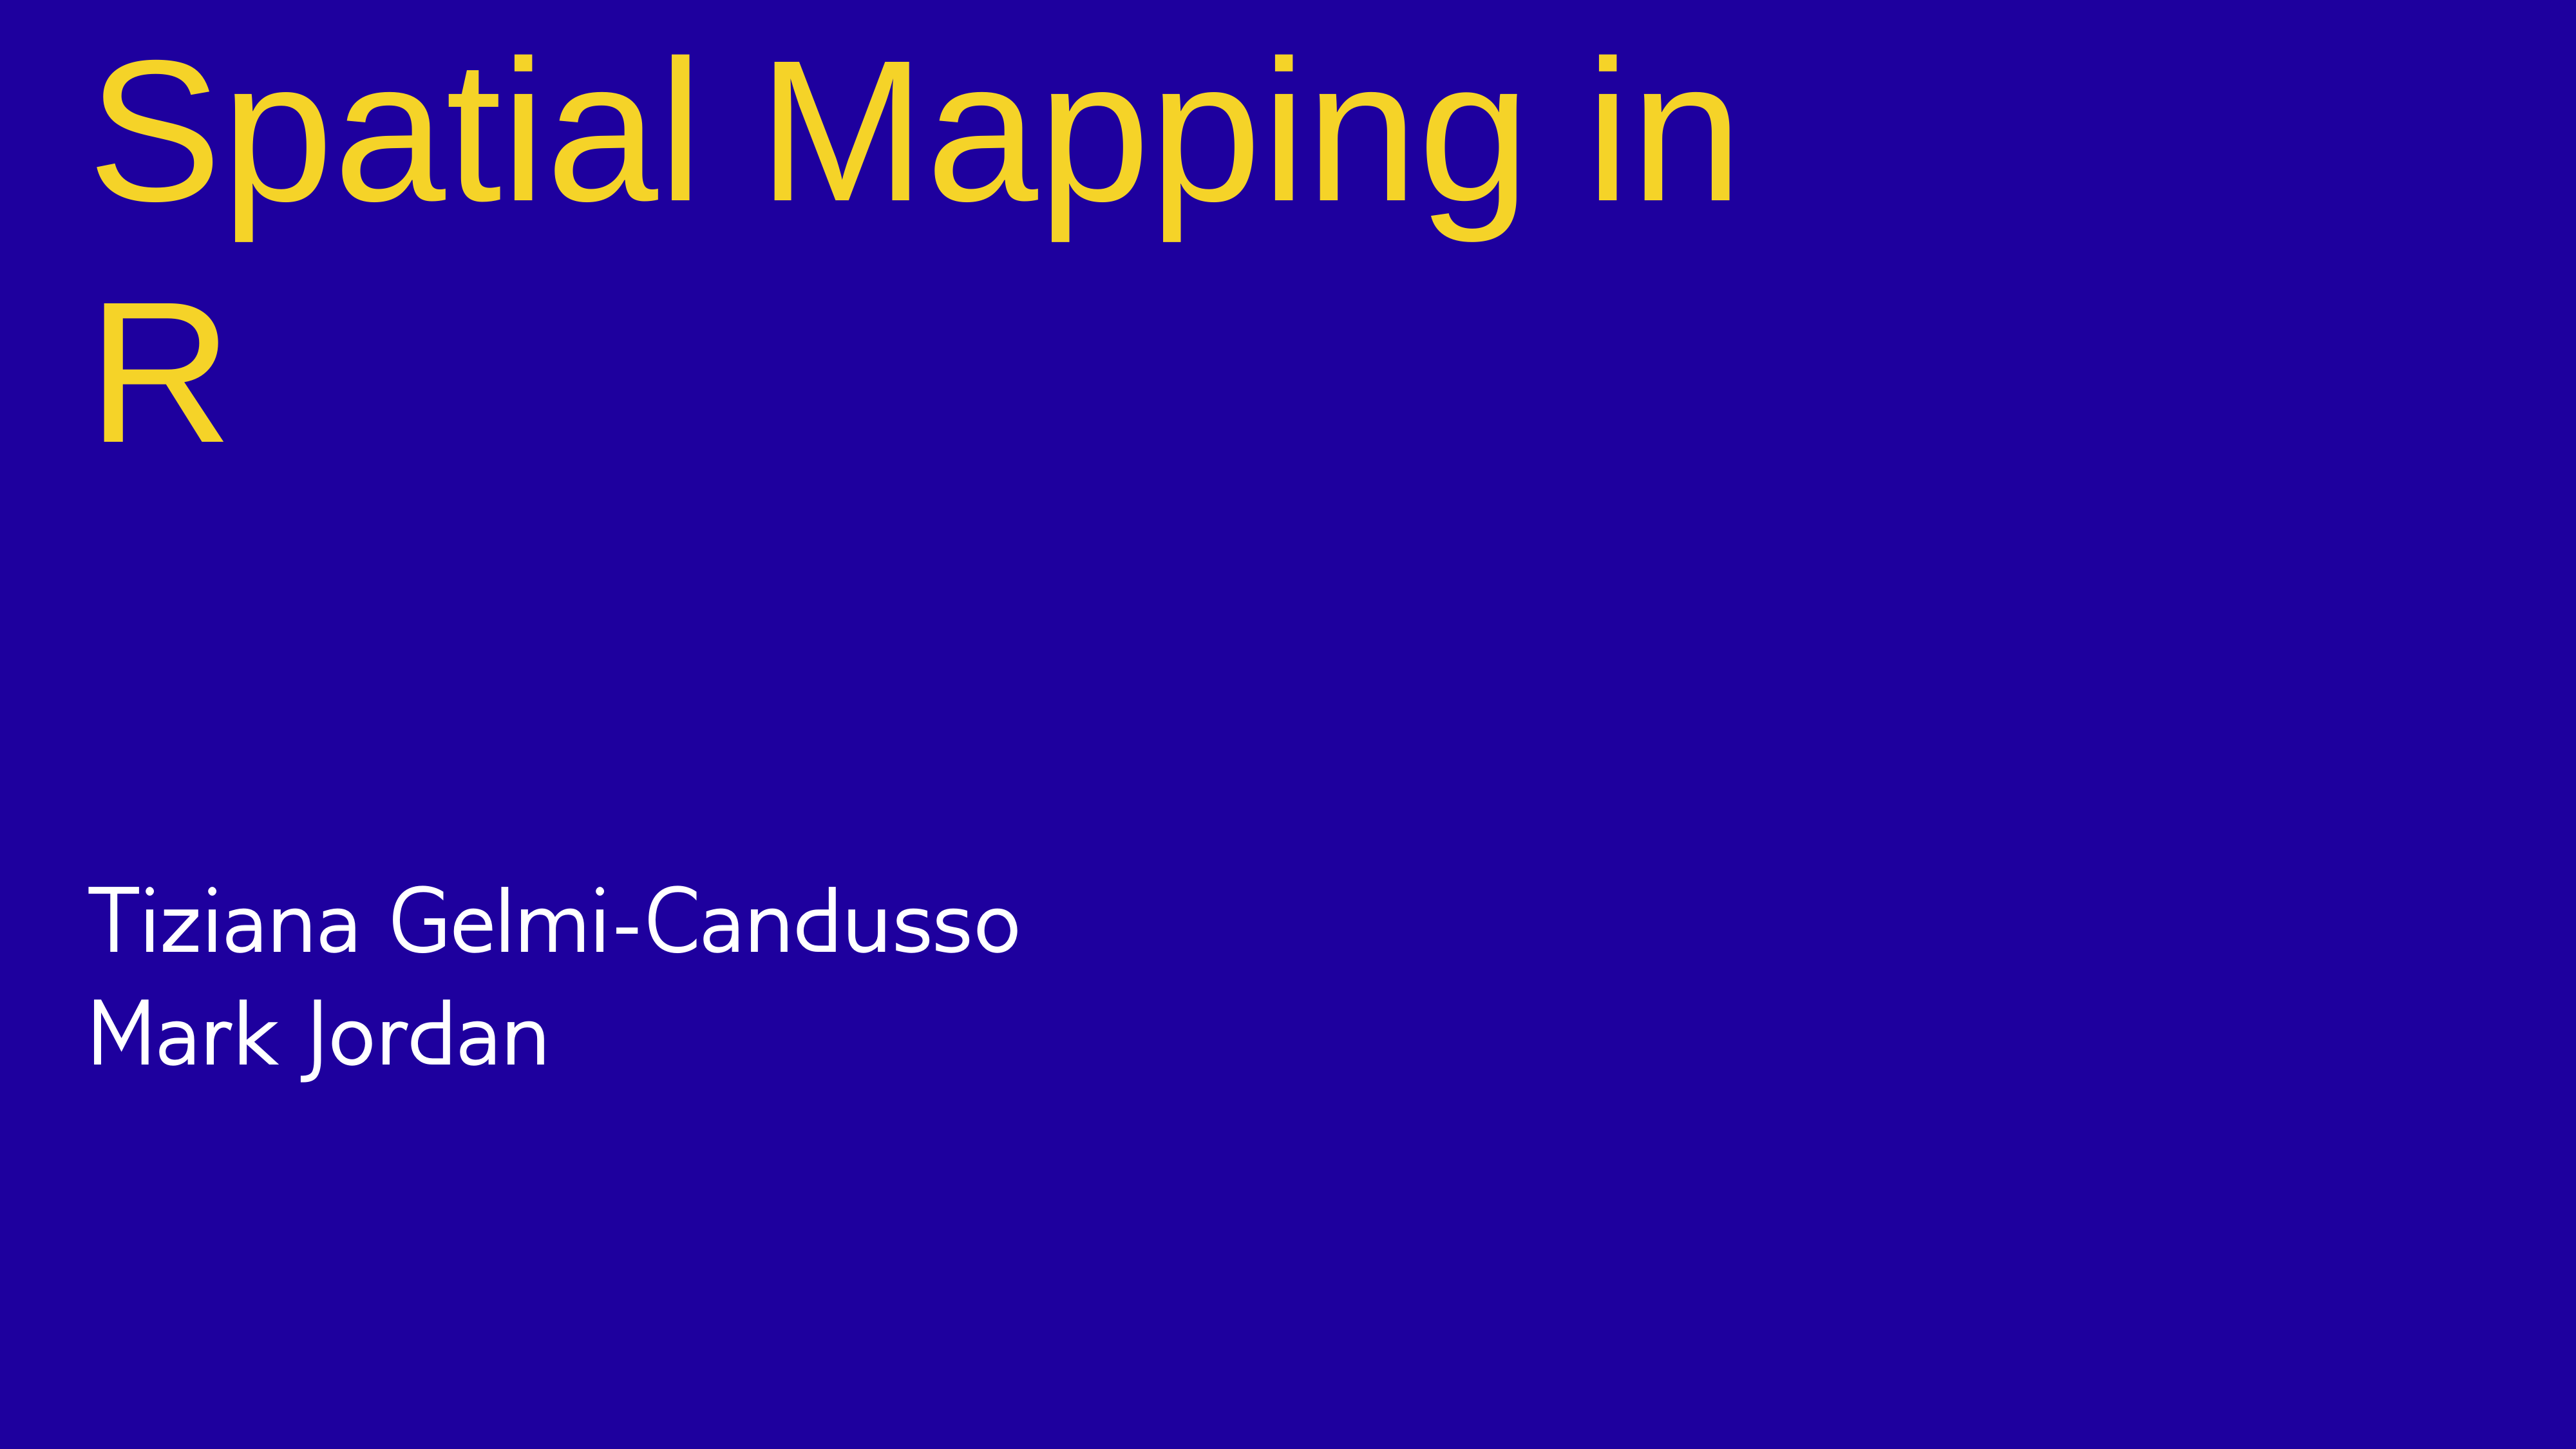

# Spatial Mapping in R
Tiziana Gelmi-Candusso
Mark Jordan